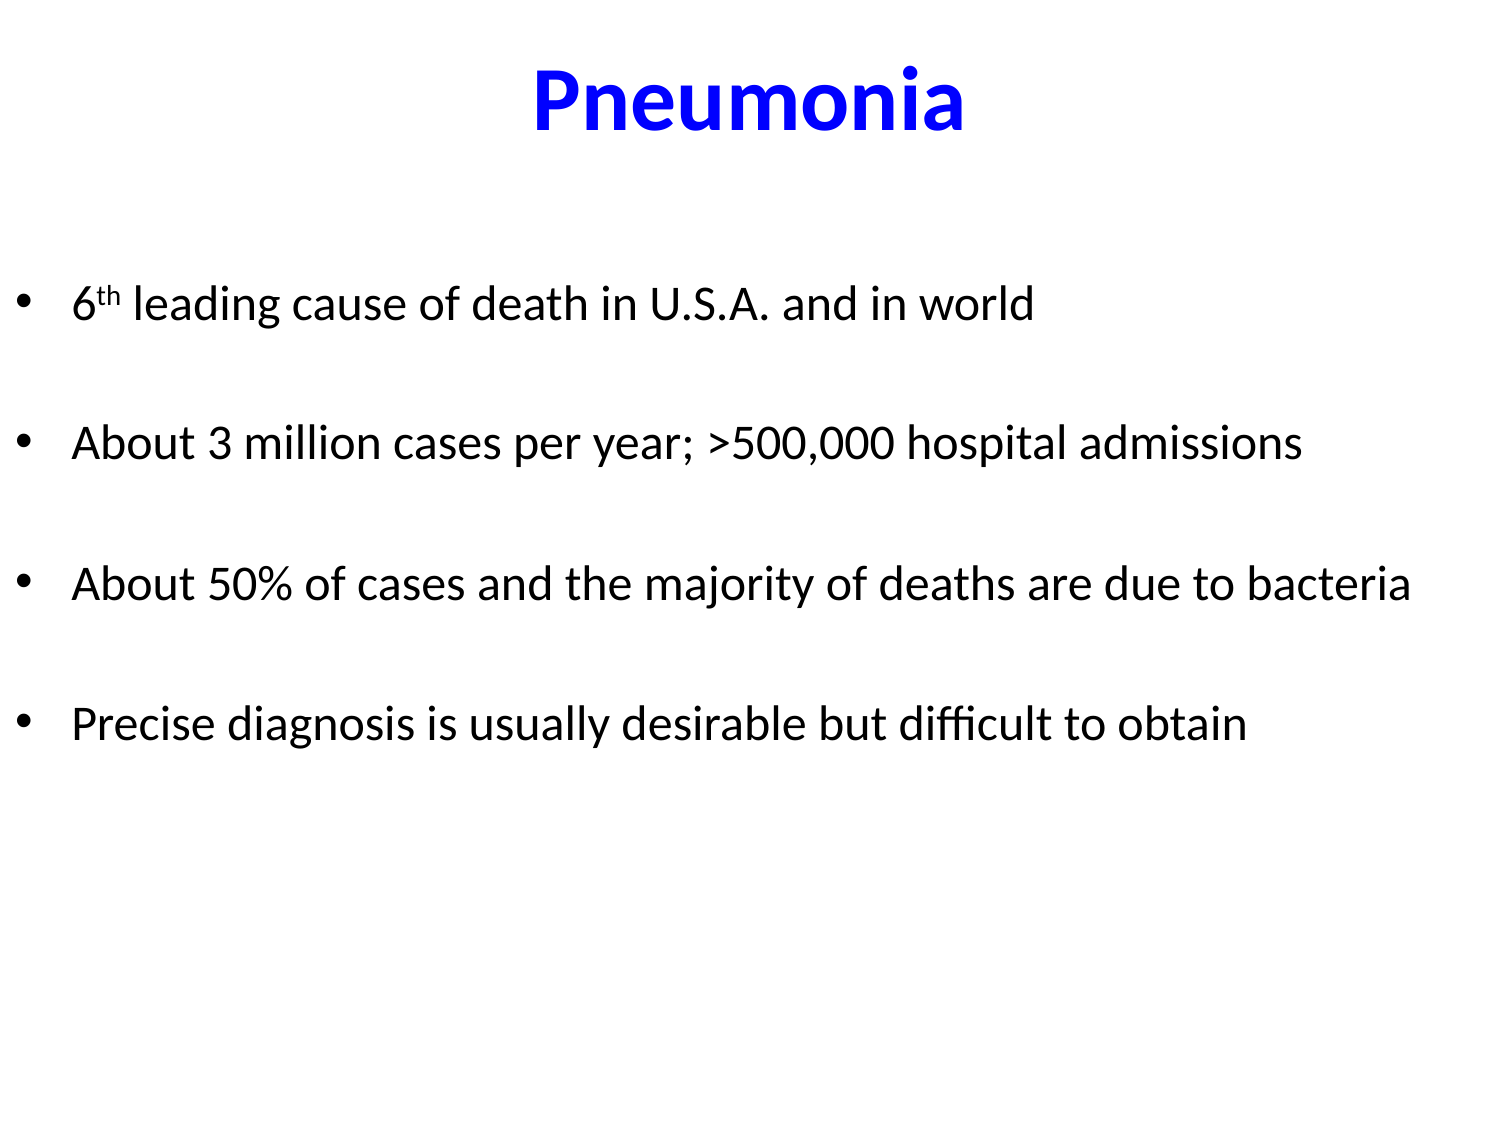

# Pneumonia
6th leading cause of death in U.S.A. and in world

About 3 million cases per year; >500,000 hospital admissions

About 50% of cases and the majority of deaths are due to bacteria

Precise diagnosis is usually desirable but difficult to obtain